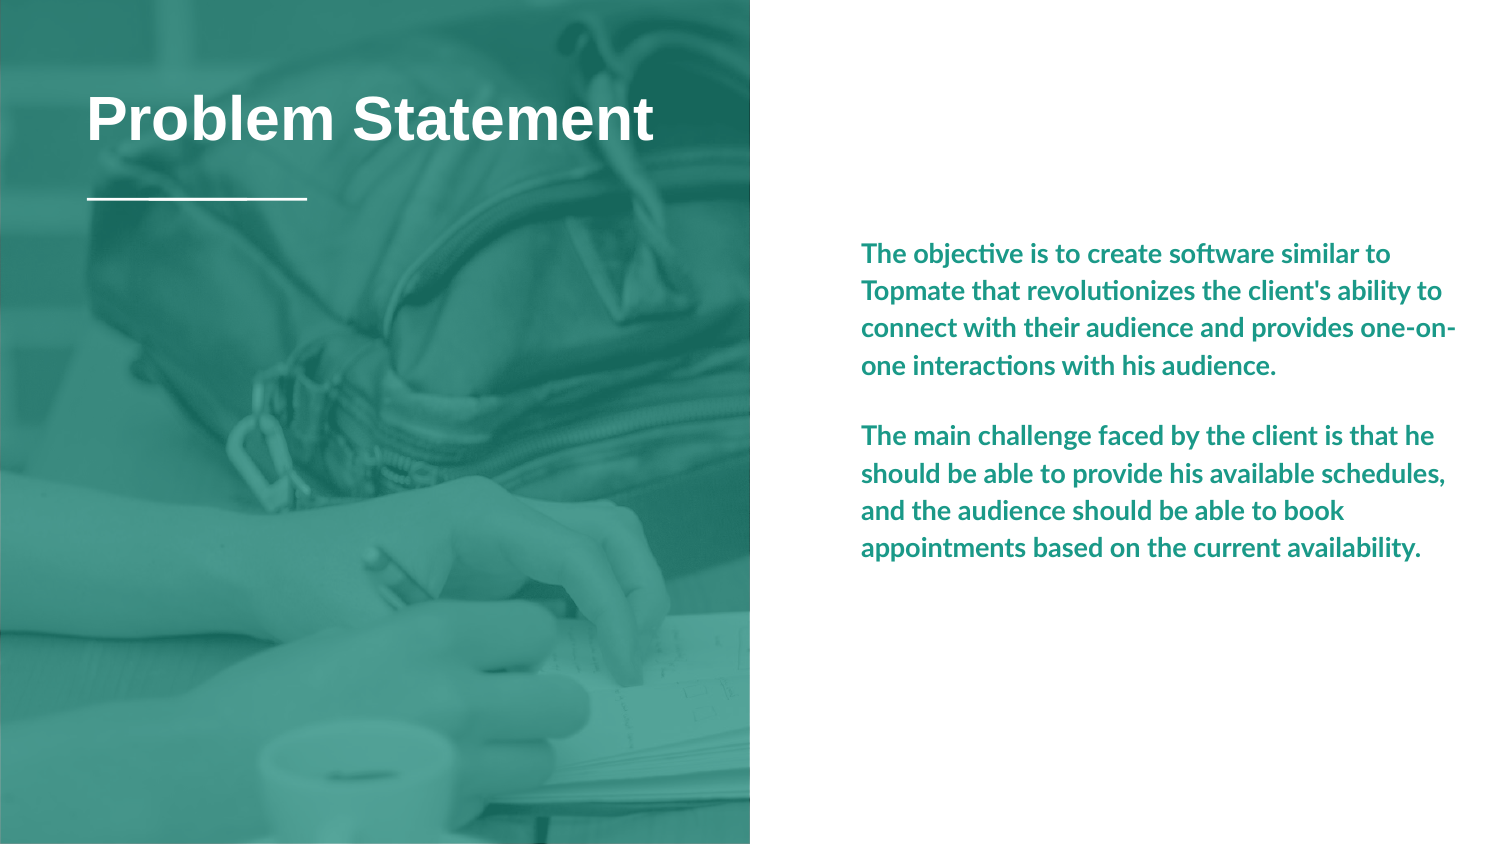

# Problem Statement
The objective is to create software similar to Topmate that revolutionizes the client's ability to connect with their audience and provides one-on-one interactions with his audience.
The main challenge faced by the client is that he should be able to provide his available schedules, and the audience should be able to book appointments based on the current availability.